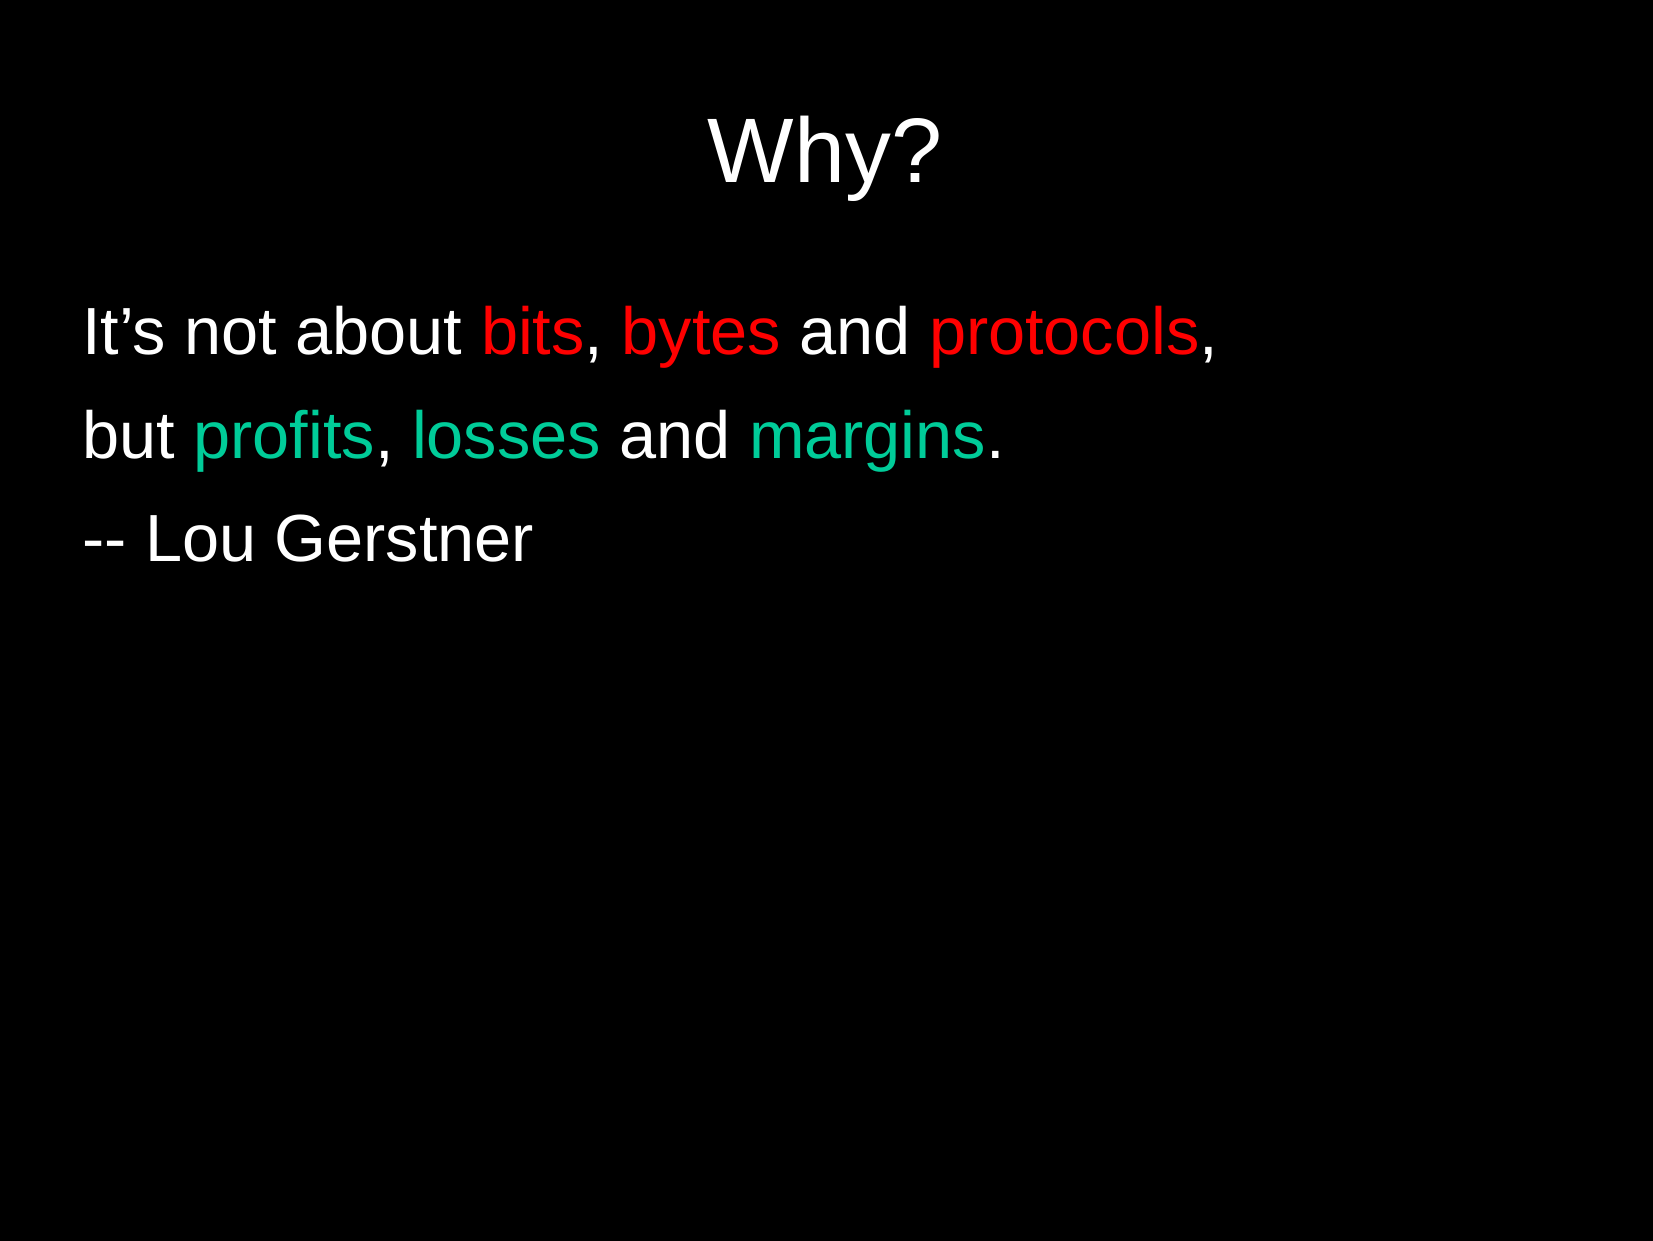

# Why?
It’s not about bits, bytes and protocols,
but profits, losses and margins.
-- Lou Gerstner